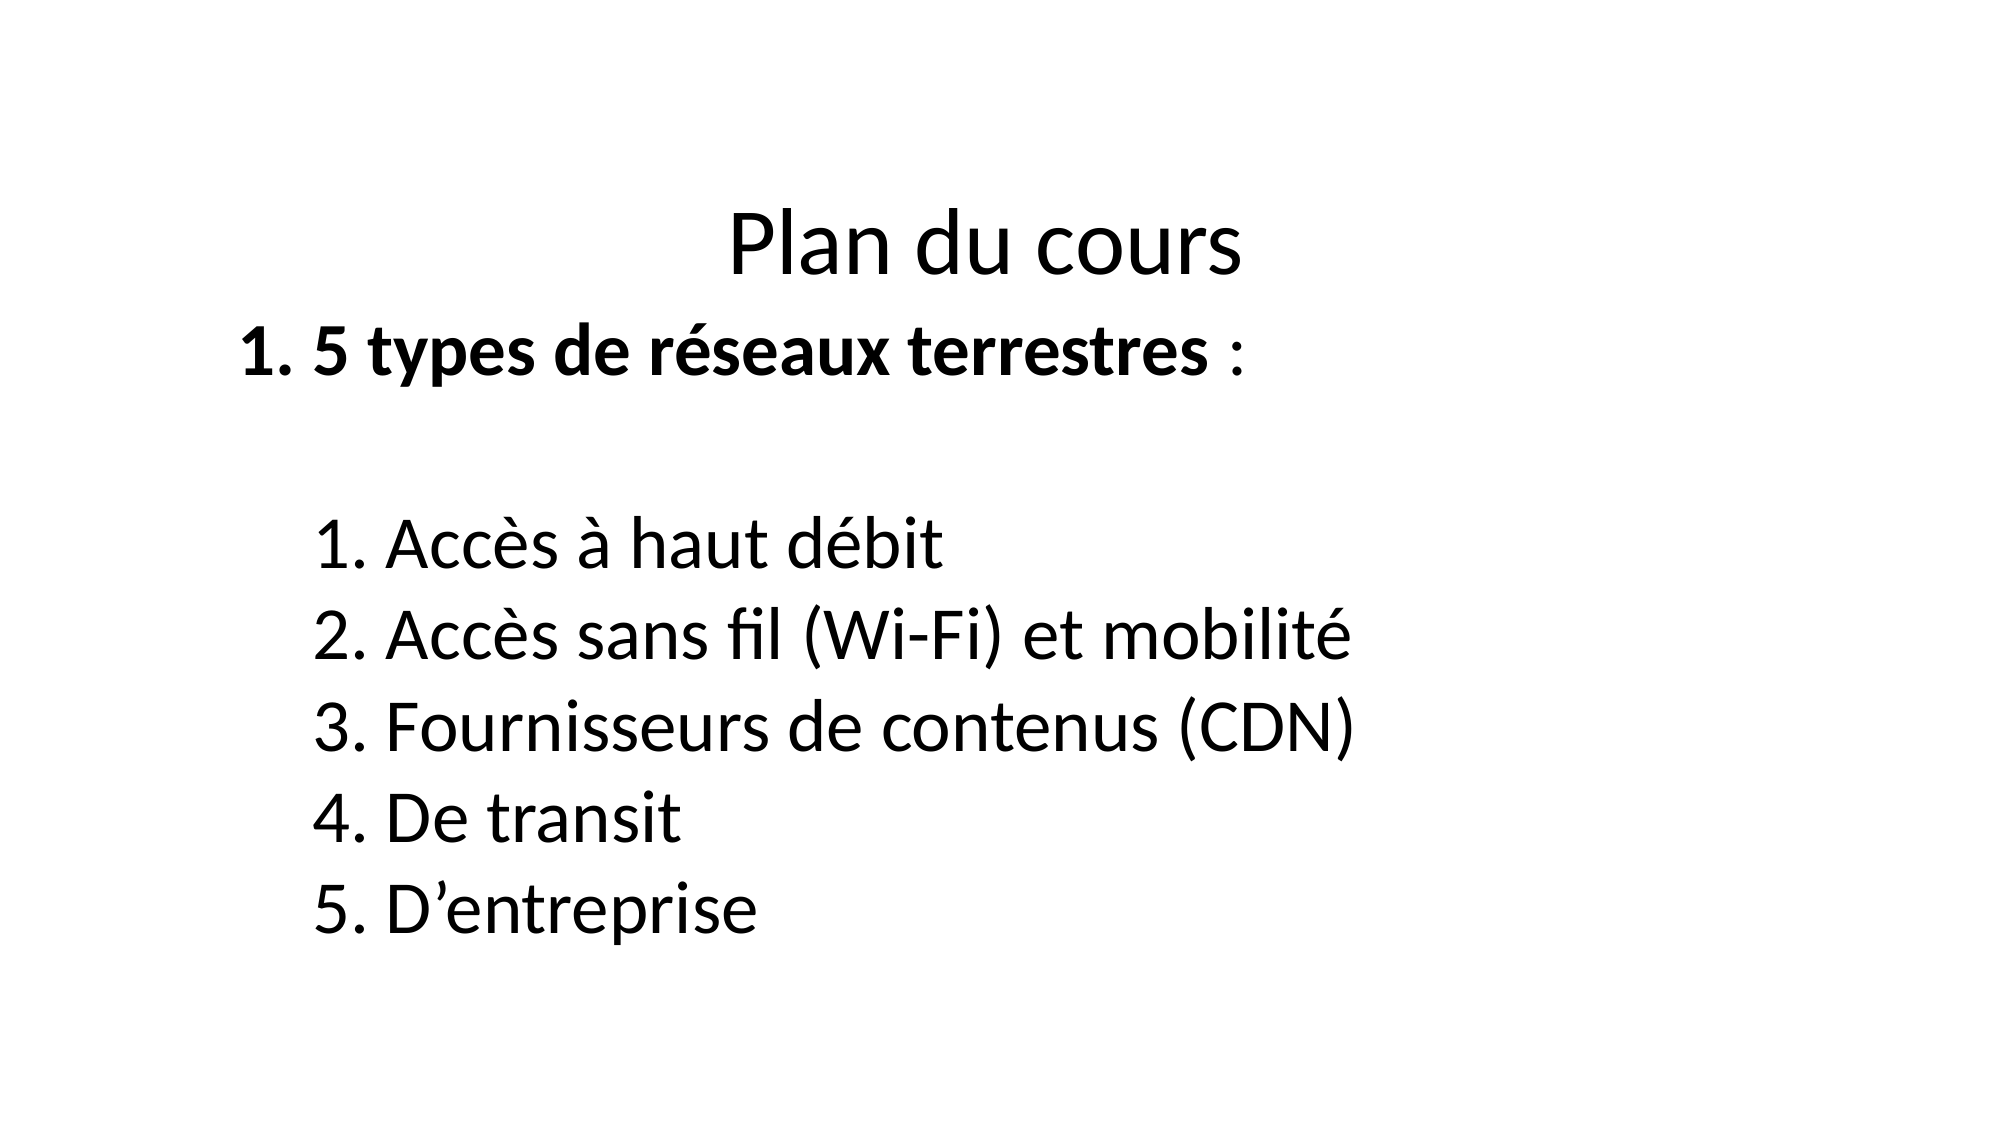

# Plan du cours
5 types de réseaux terrestres :

1. Accès à haut débit
2. Accès sans fil (Wi-Fi) et mobilité
3. Fournisseurs de contenus (CDN)
4. De transit
5. D’entreprise